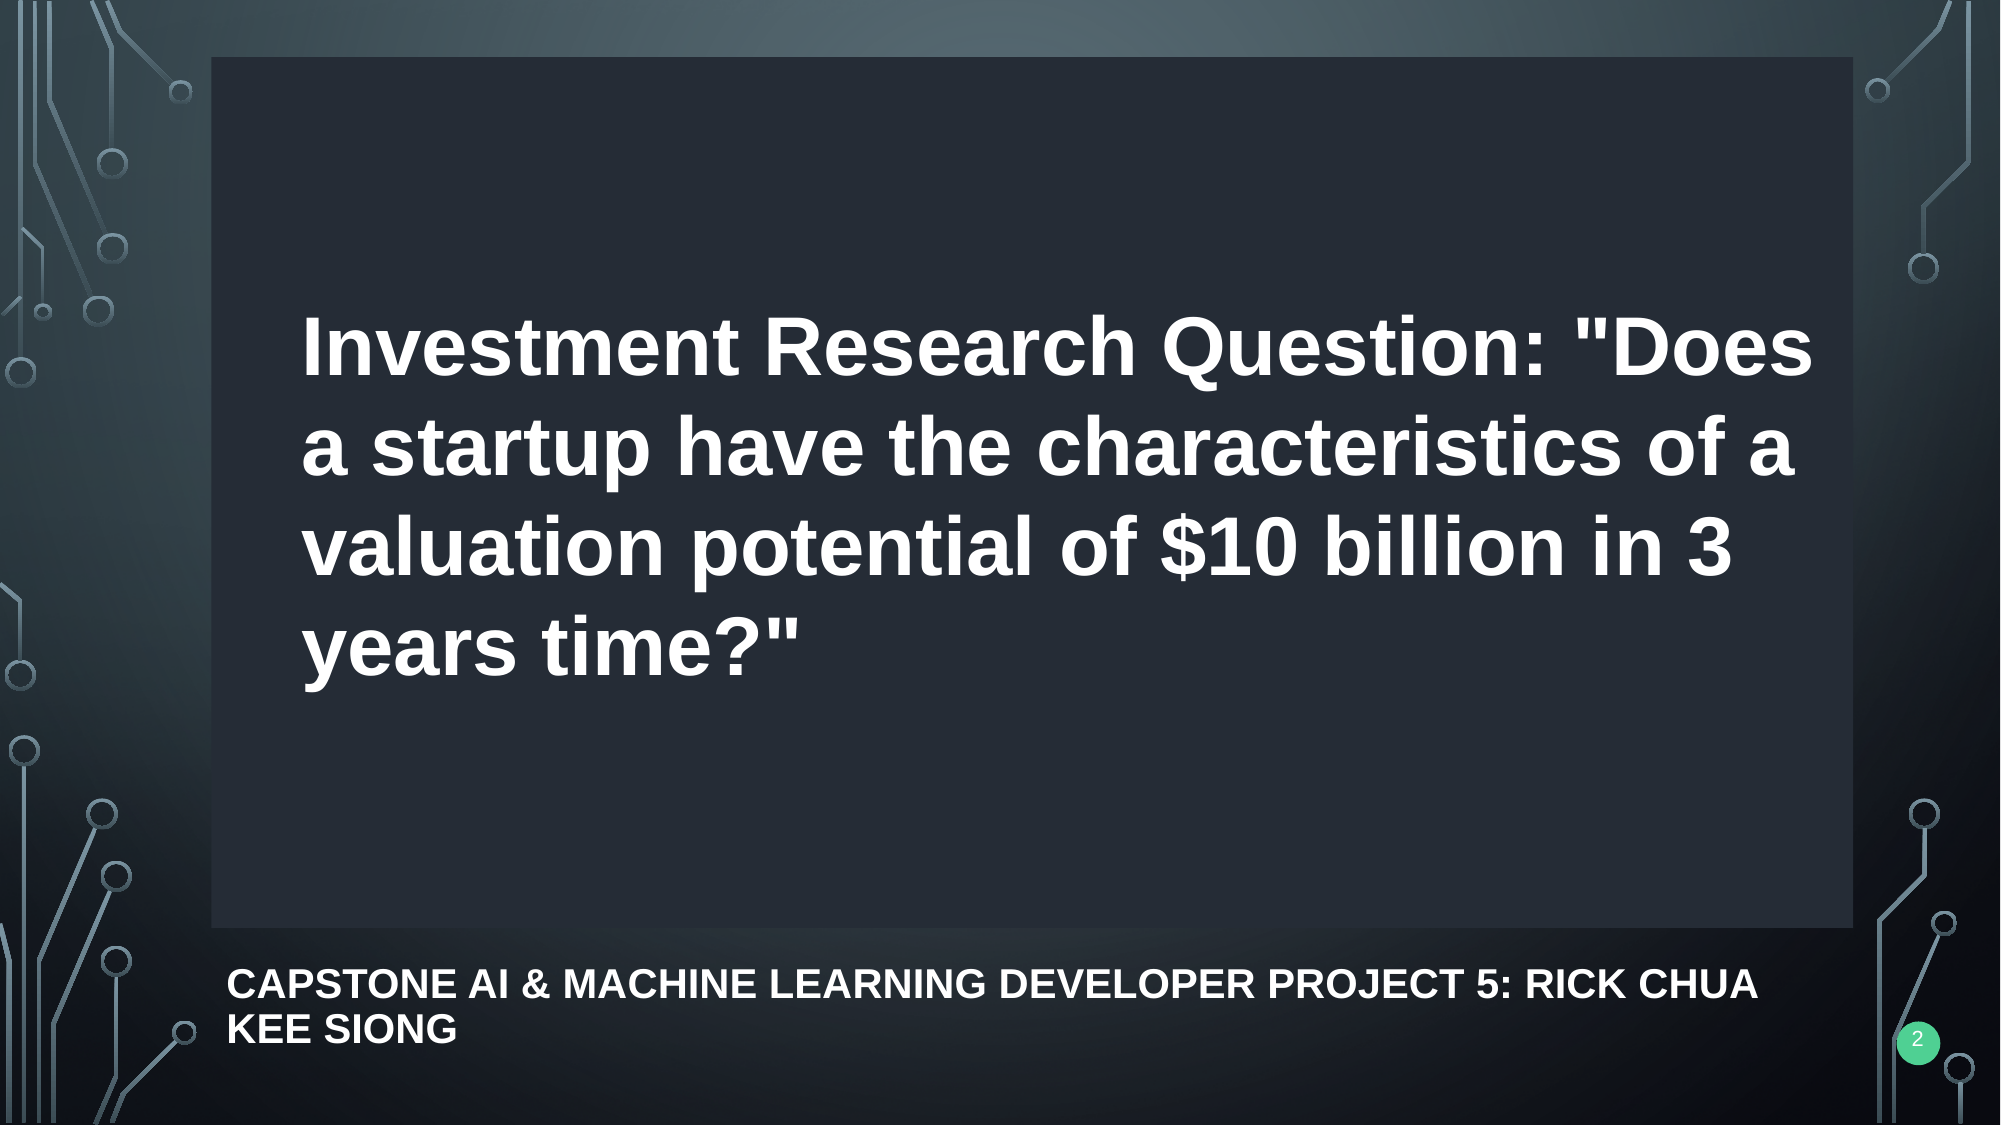

Investment Research Question: "Does a startup have the characteristics of a valuation potential of $10 billion in 3 years time?"
# Capstone ai & machine learning developer project 5: rick chua kee siong
2